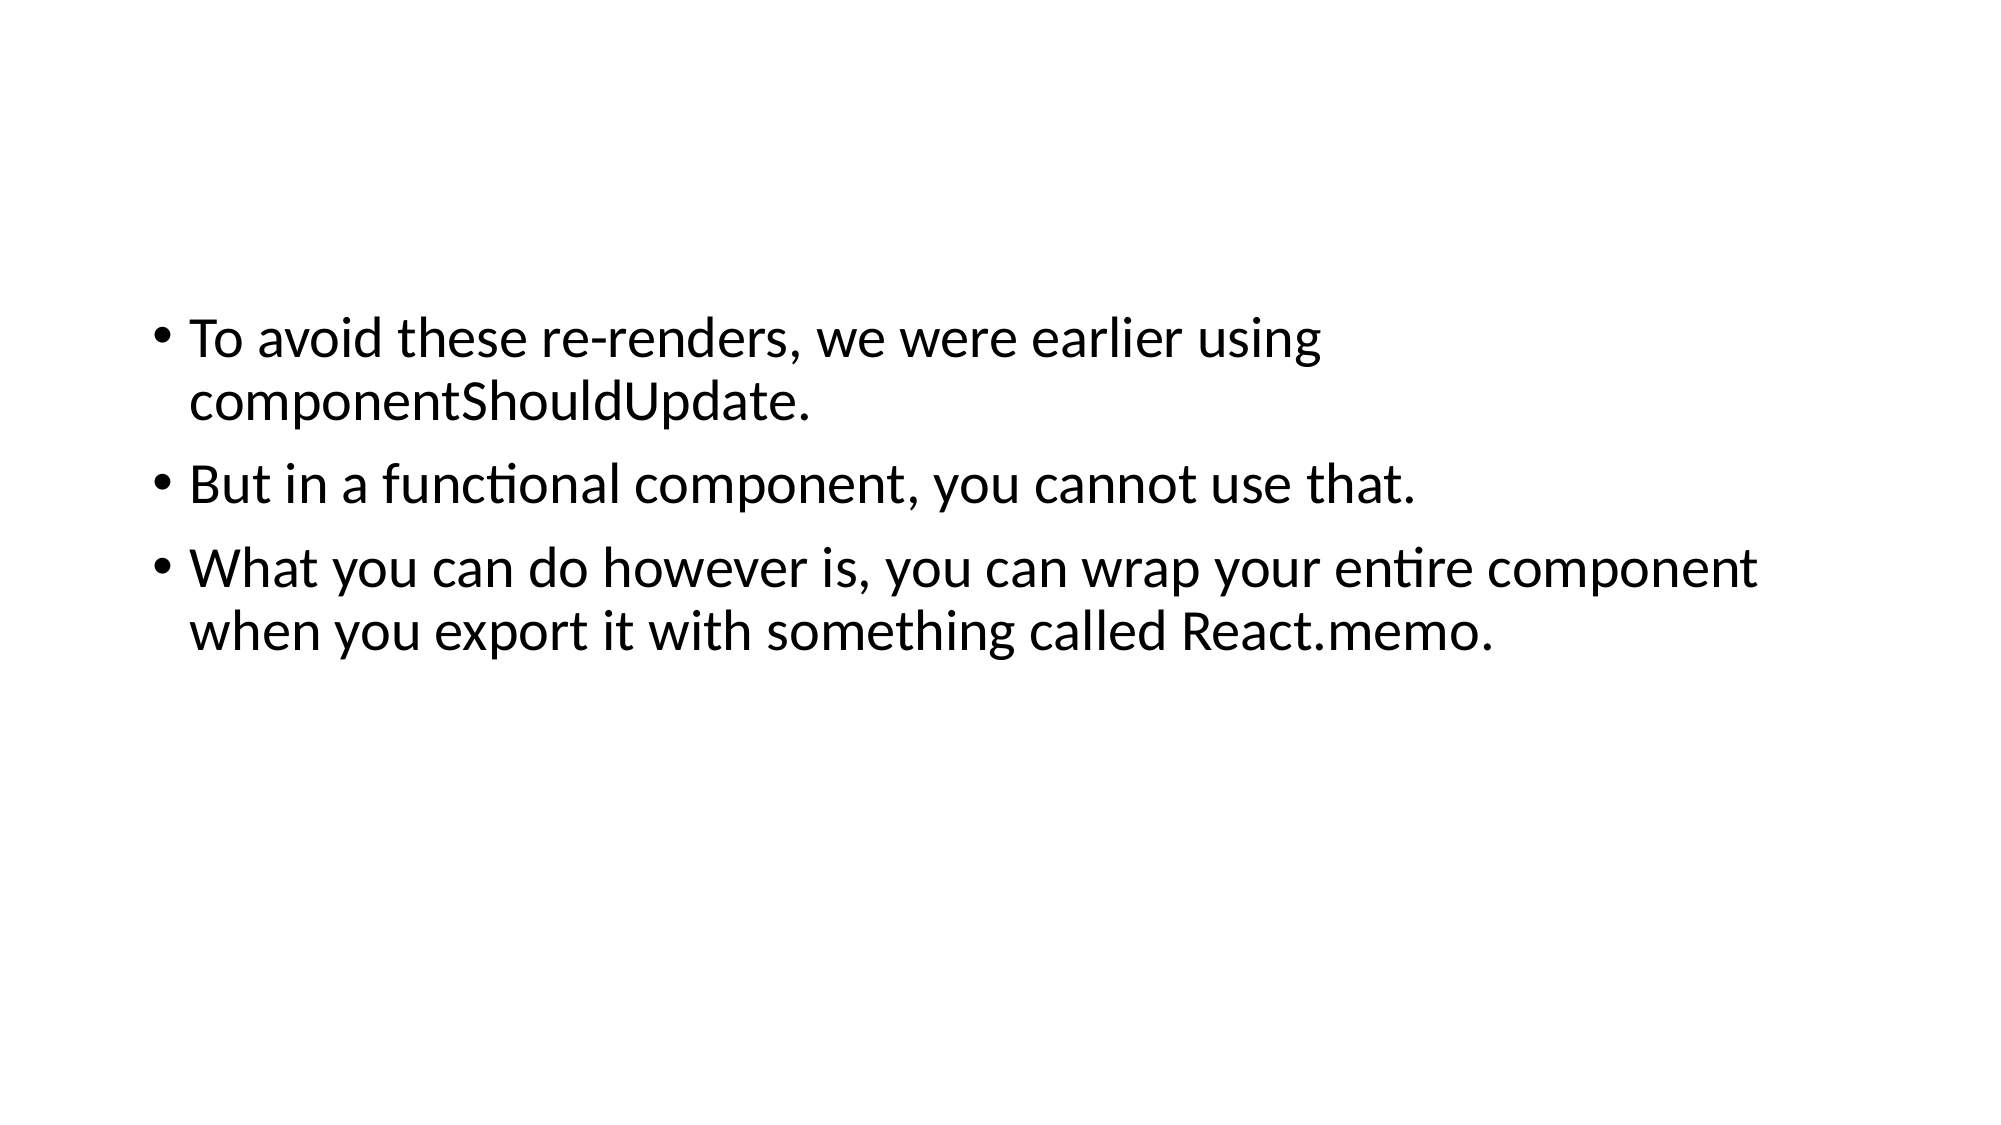

#
To avoid these re-renders, we were earlier using componentShouldUpdate.
But in a functional component, you cannot use that.
What you can do however is, you can wrap your entire component when you export it with something called React.memo.